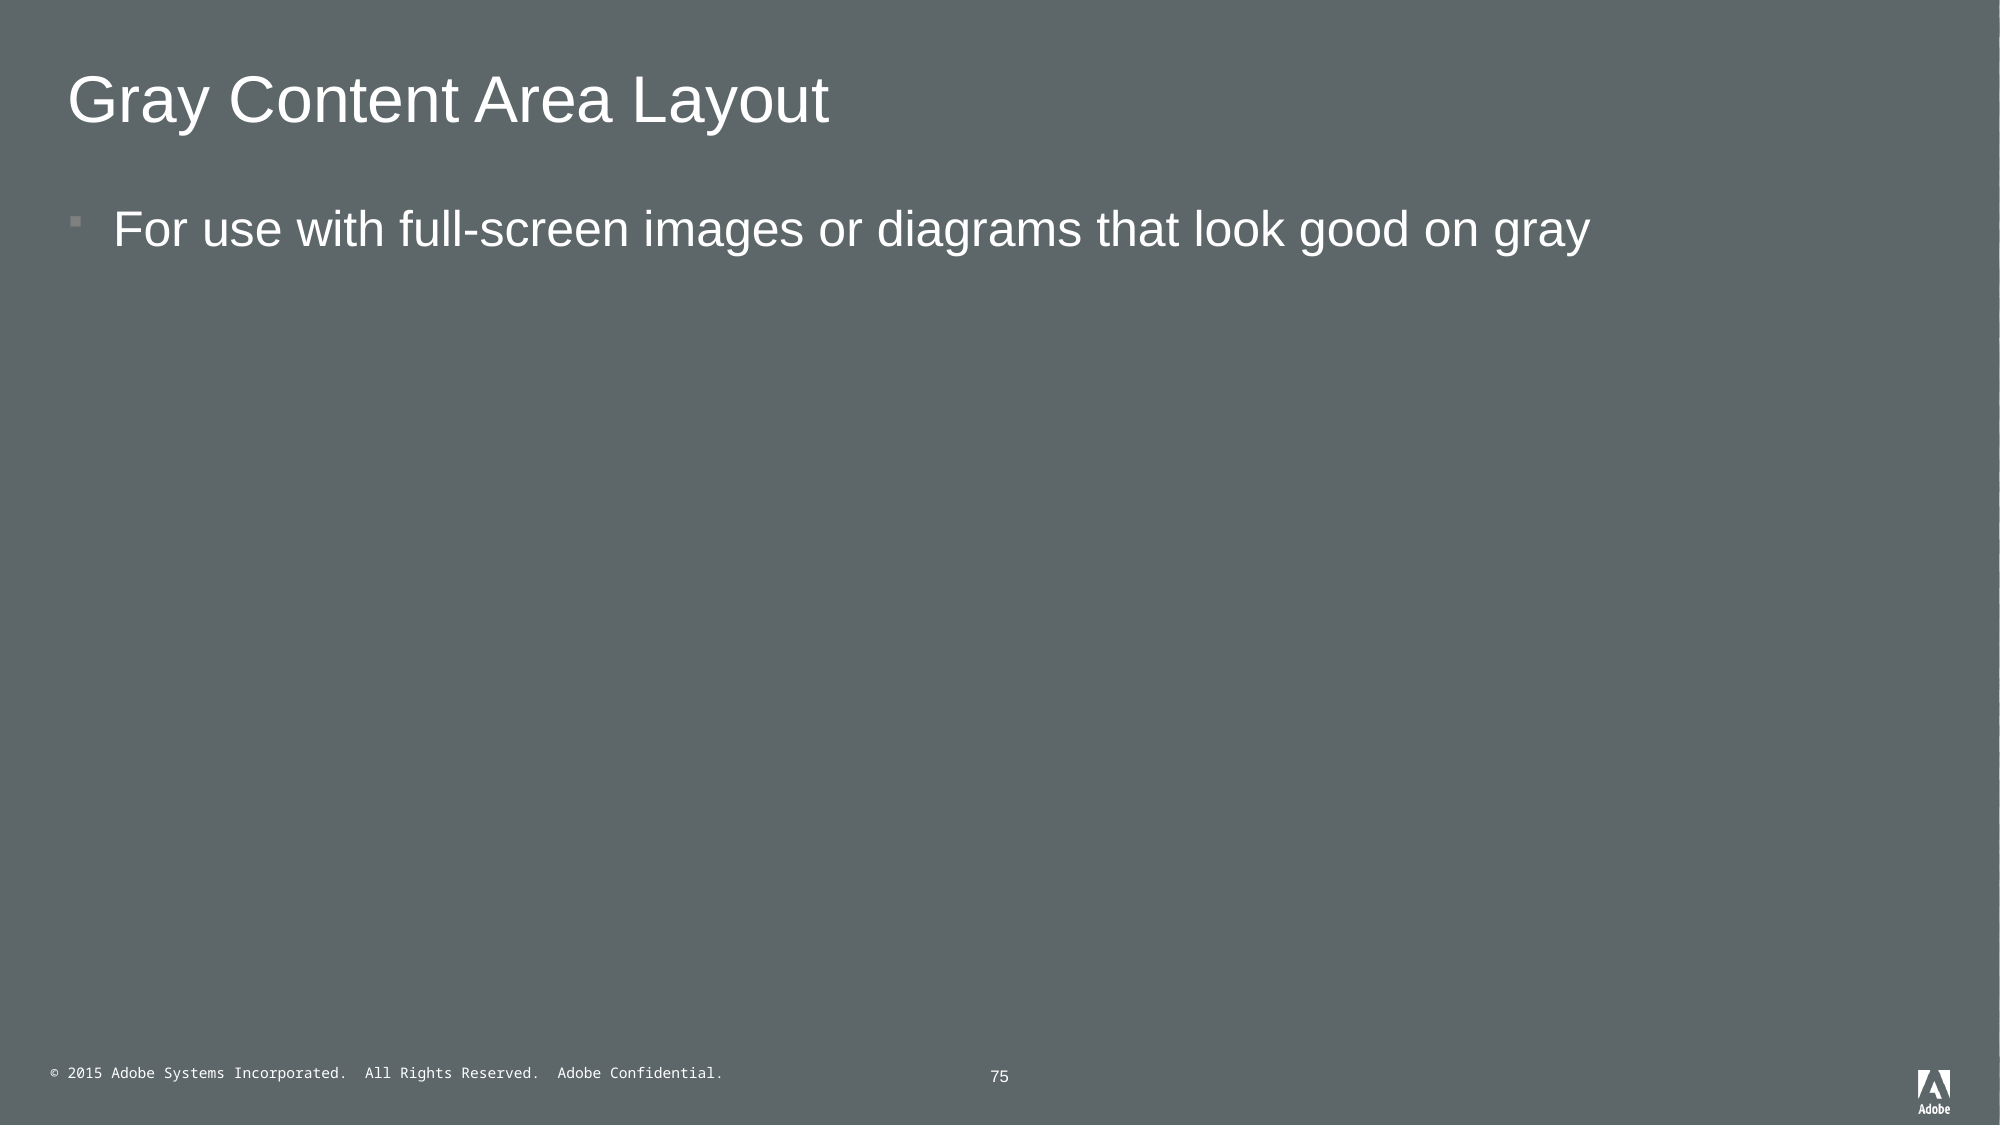

# Gray Content Area Layout
For use with full-screen images or diagrams that look good on gray
75